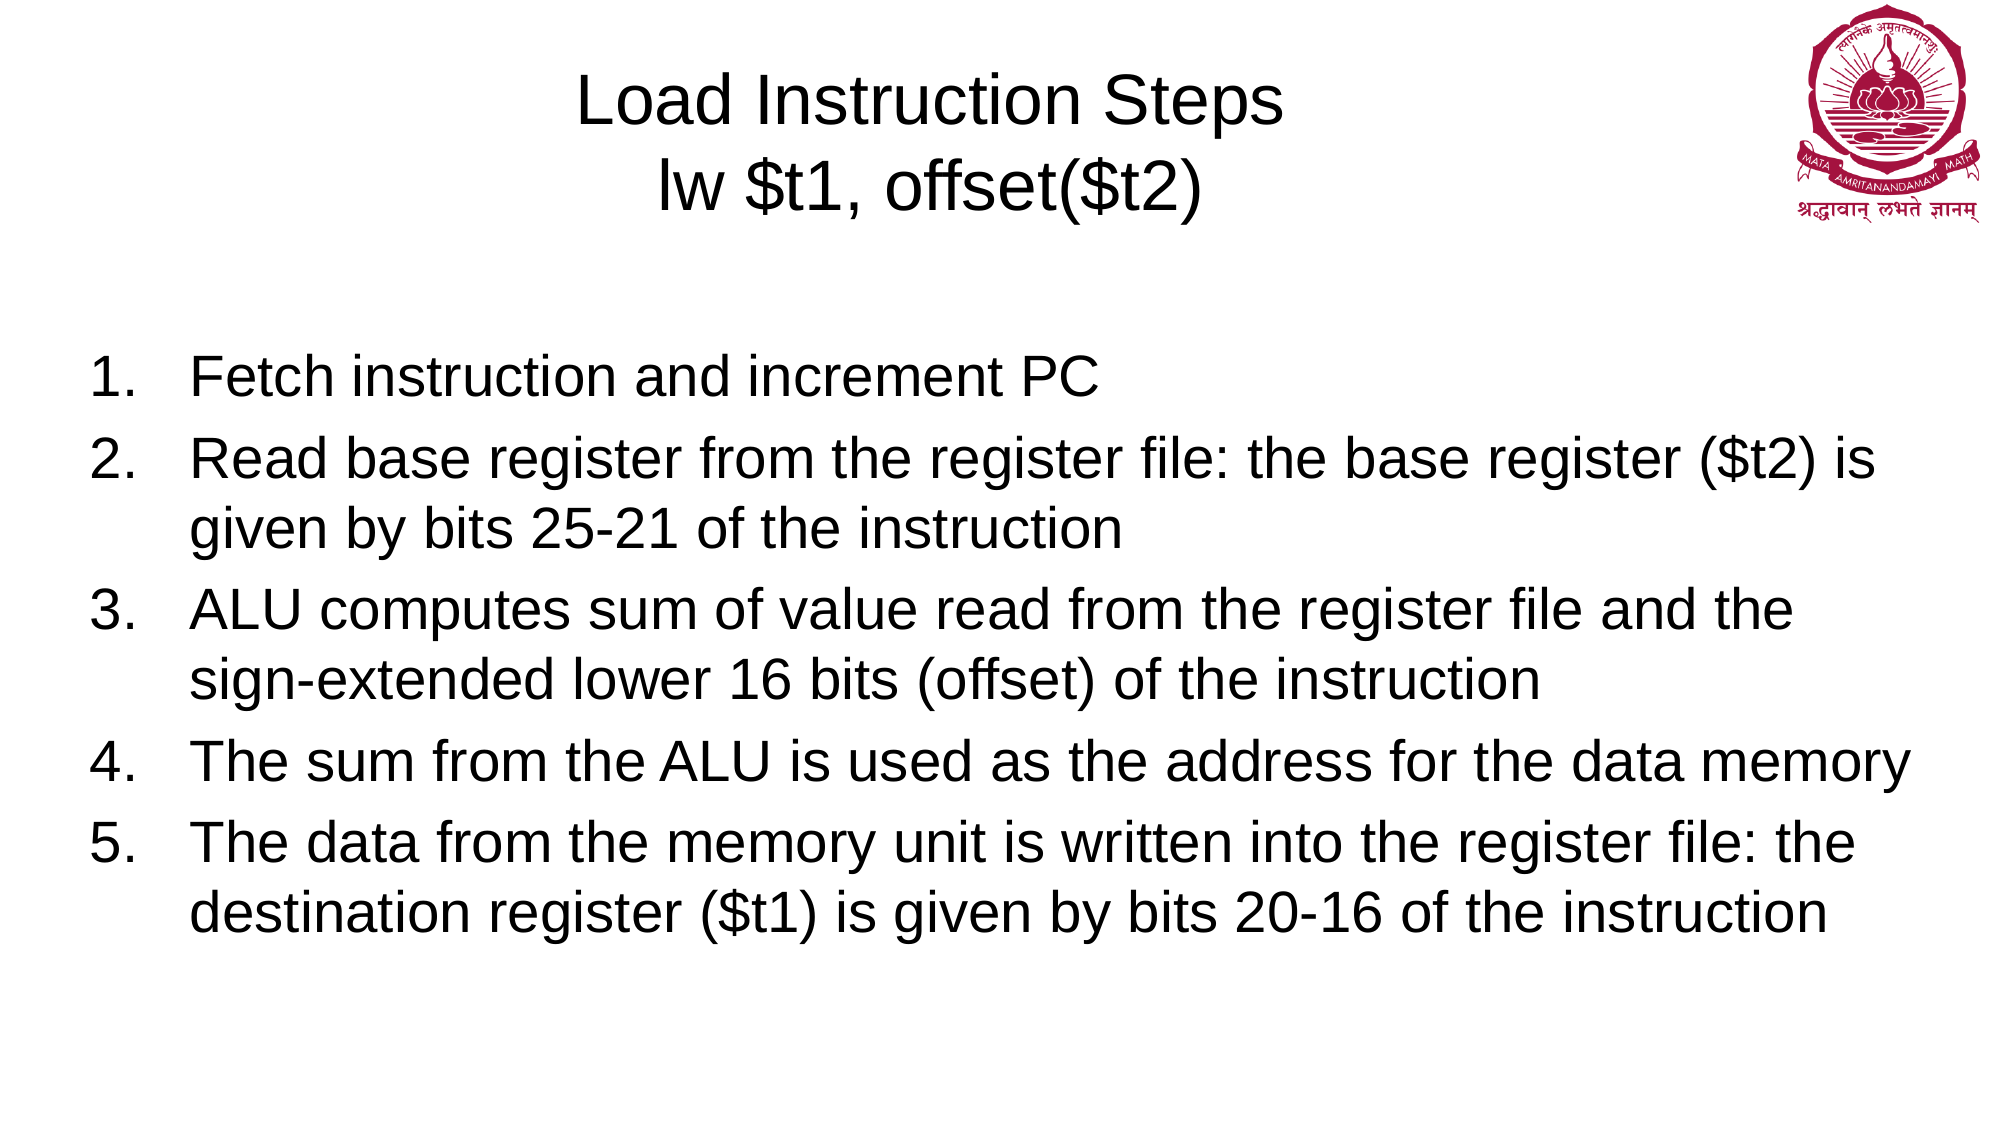

# Load Instruction Steps lw $t1, offset($t2)
Fetch instruction and increment PC
Read base register from the register file: the base register ($t2) is given by bits 25-21 of the instruction
ALU computes sum of value read from the register file and the sign-extended lower 16 bits (offset) of the instruction
The sum from the ALU is used as the address for the data memory
The data from the memory unit is written into the register file: the destination register ($t1) is given by bits 20-16 of the instruction